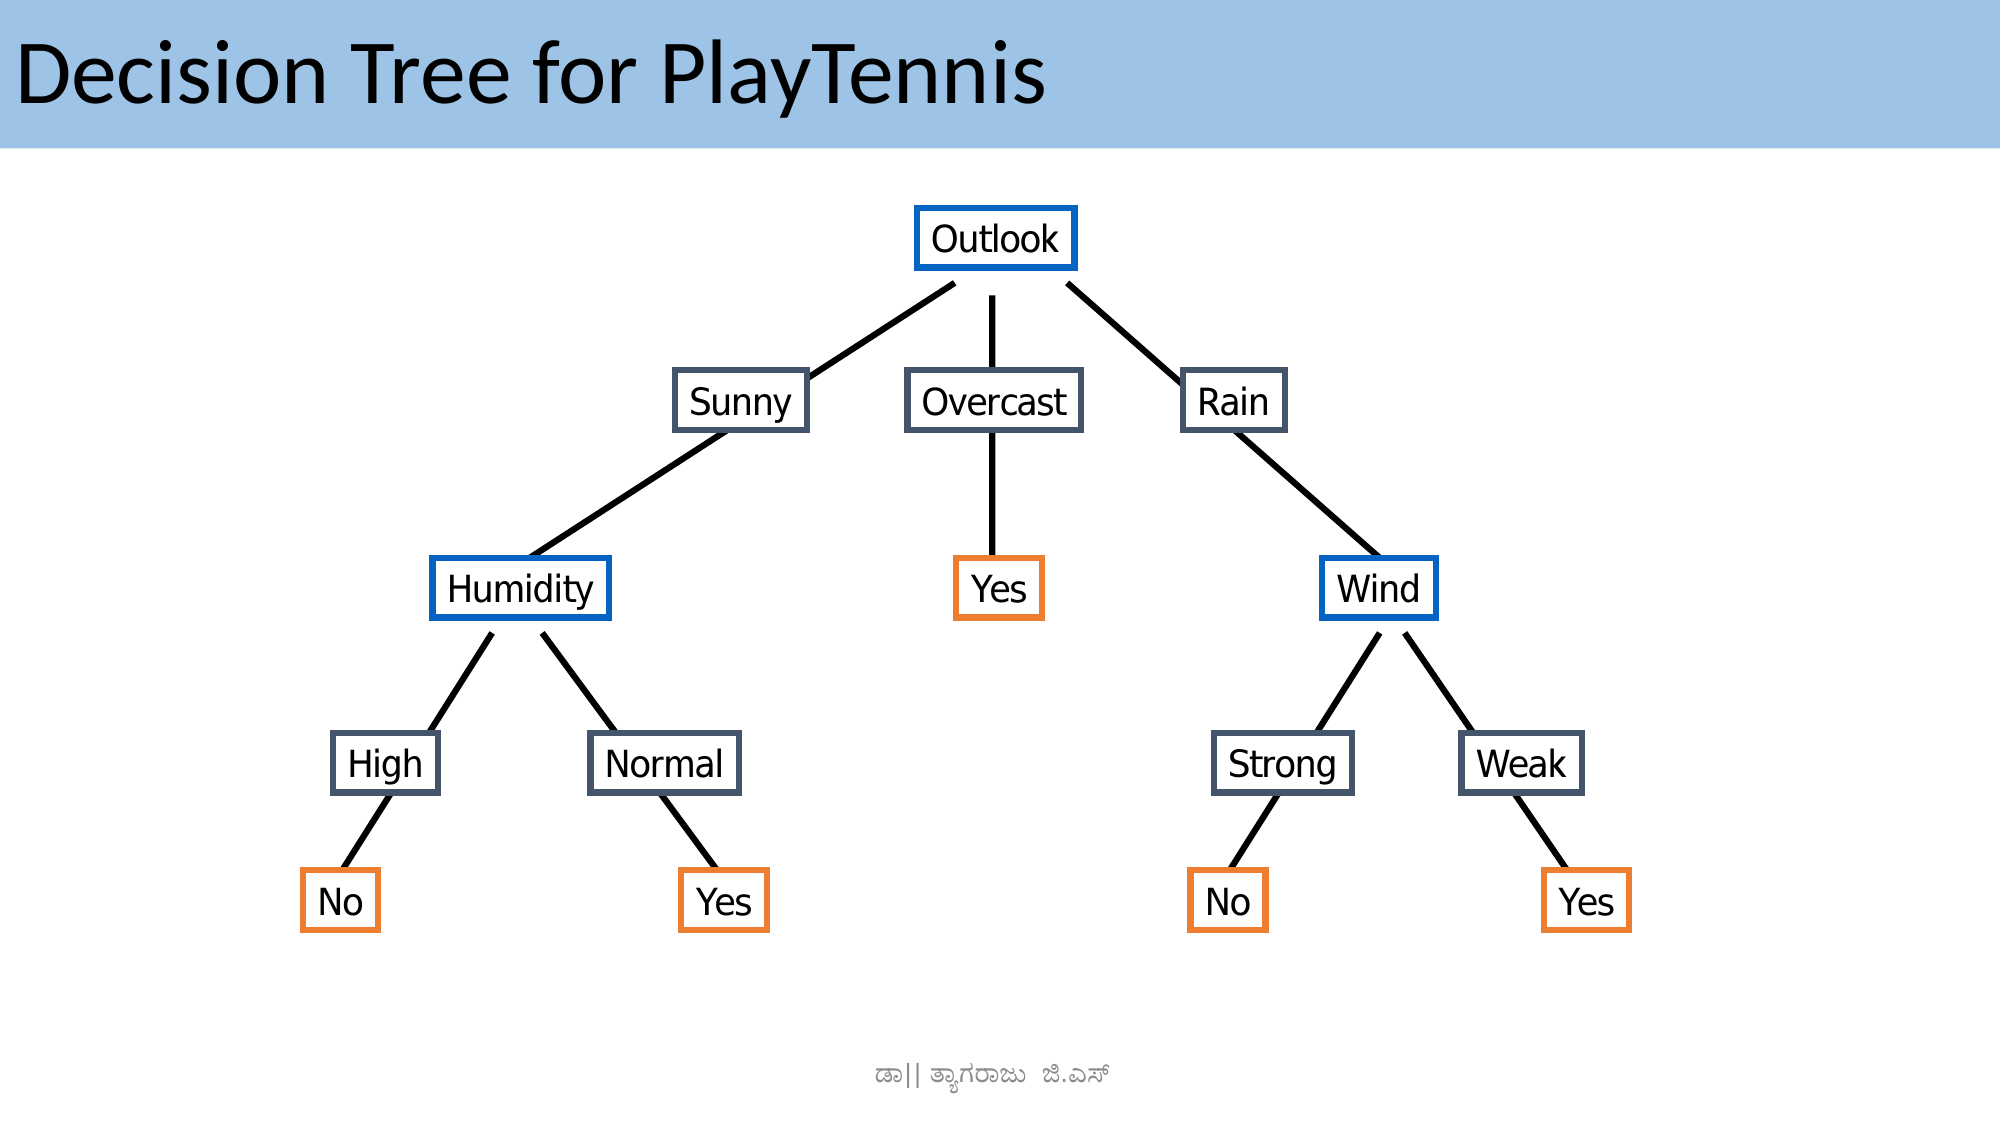

# Decision Tree for PlayTennis
Outlook

Sunny
Overcast
Rain
Humidity
Yes
Wind

High
Normal
Strong
Weak
No
Yes
No
Yes

ಡಾ|| ತ್ಯಾಗರಾಜು  ಜಿ.ಎಸ್